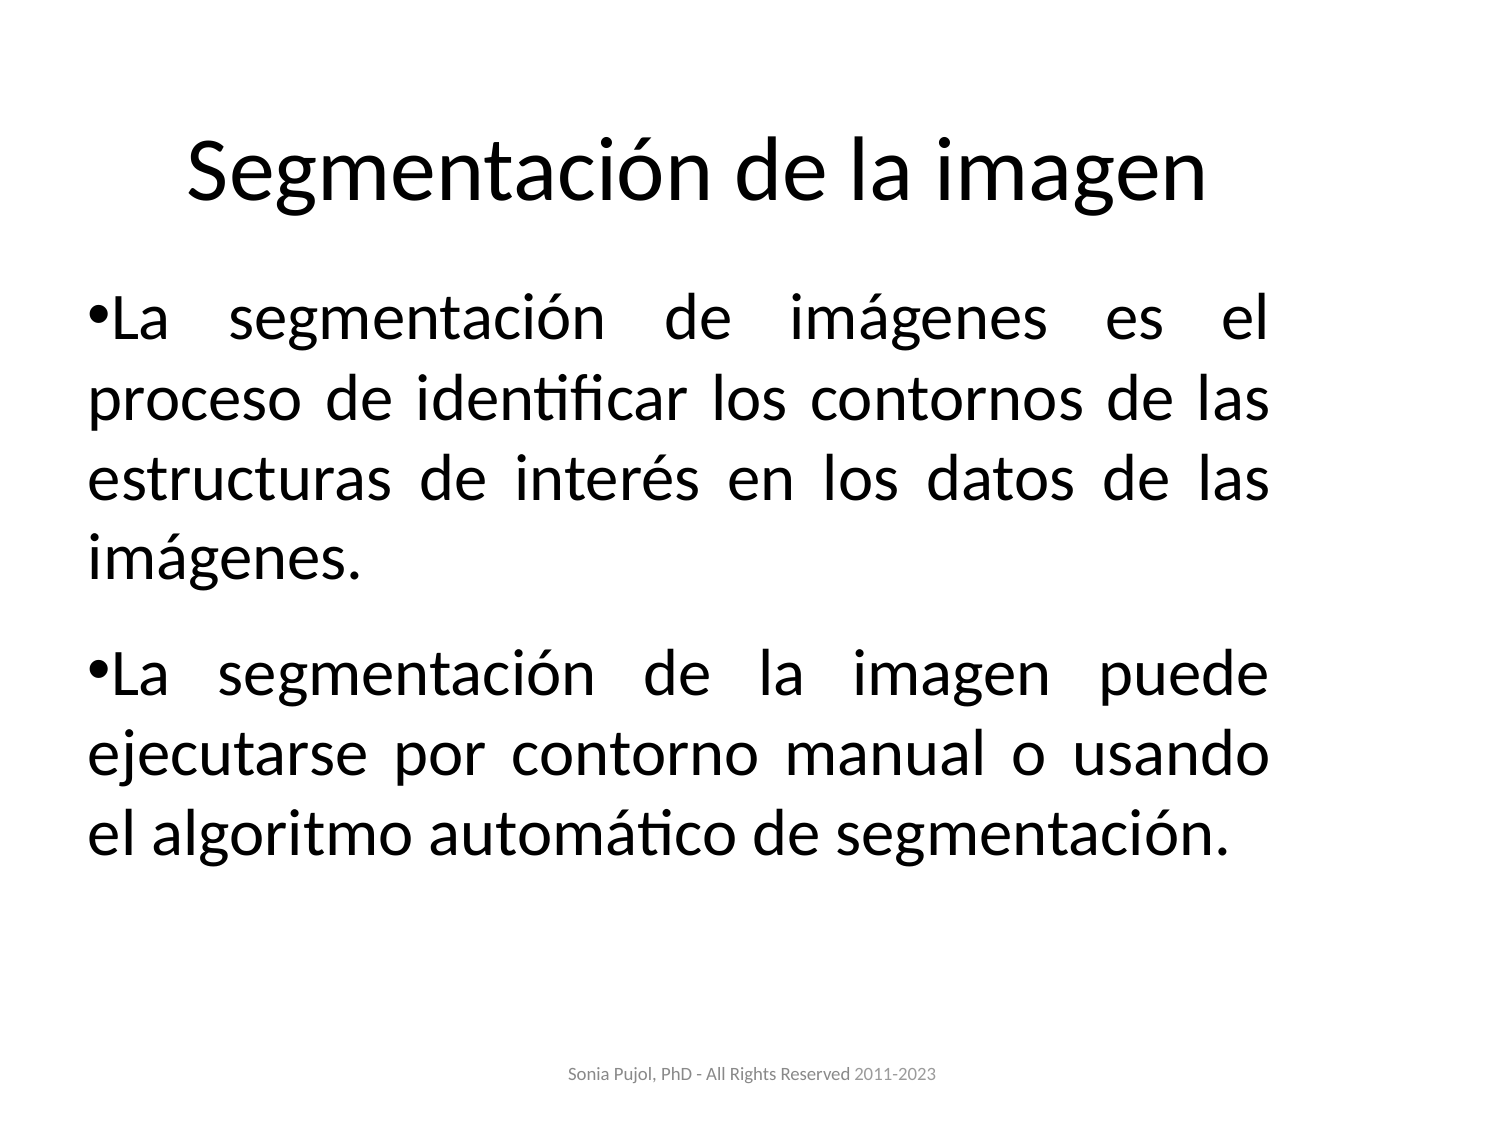

# Segmentación de la imagen
La segmentación de imágenes es el proceso de identificar los contornos de las estructuras de interés en los datos de las imágenes.

La segmentación de la imagen puede ejecutarse por contorno manual o usando el algoritmo automático de segmentación.
Sonia Pujol, PhD - All Rights Reserved 2011-2023